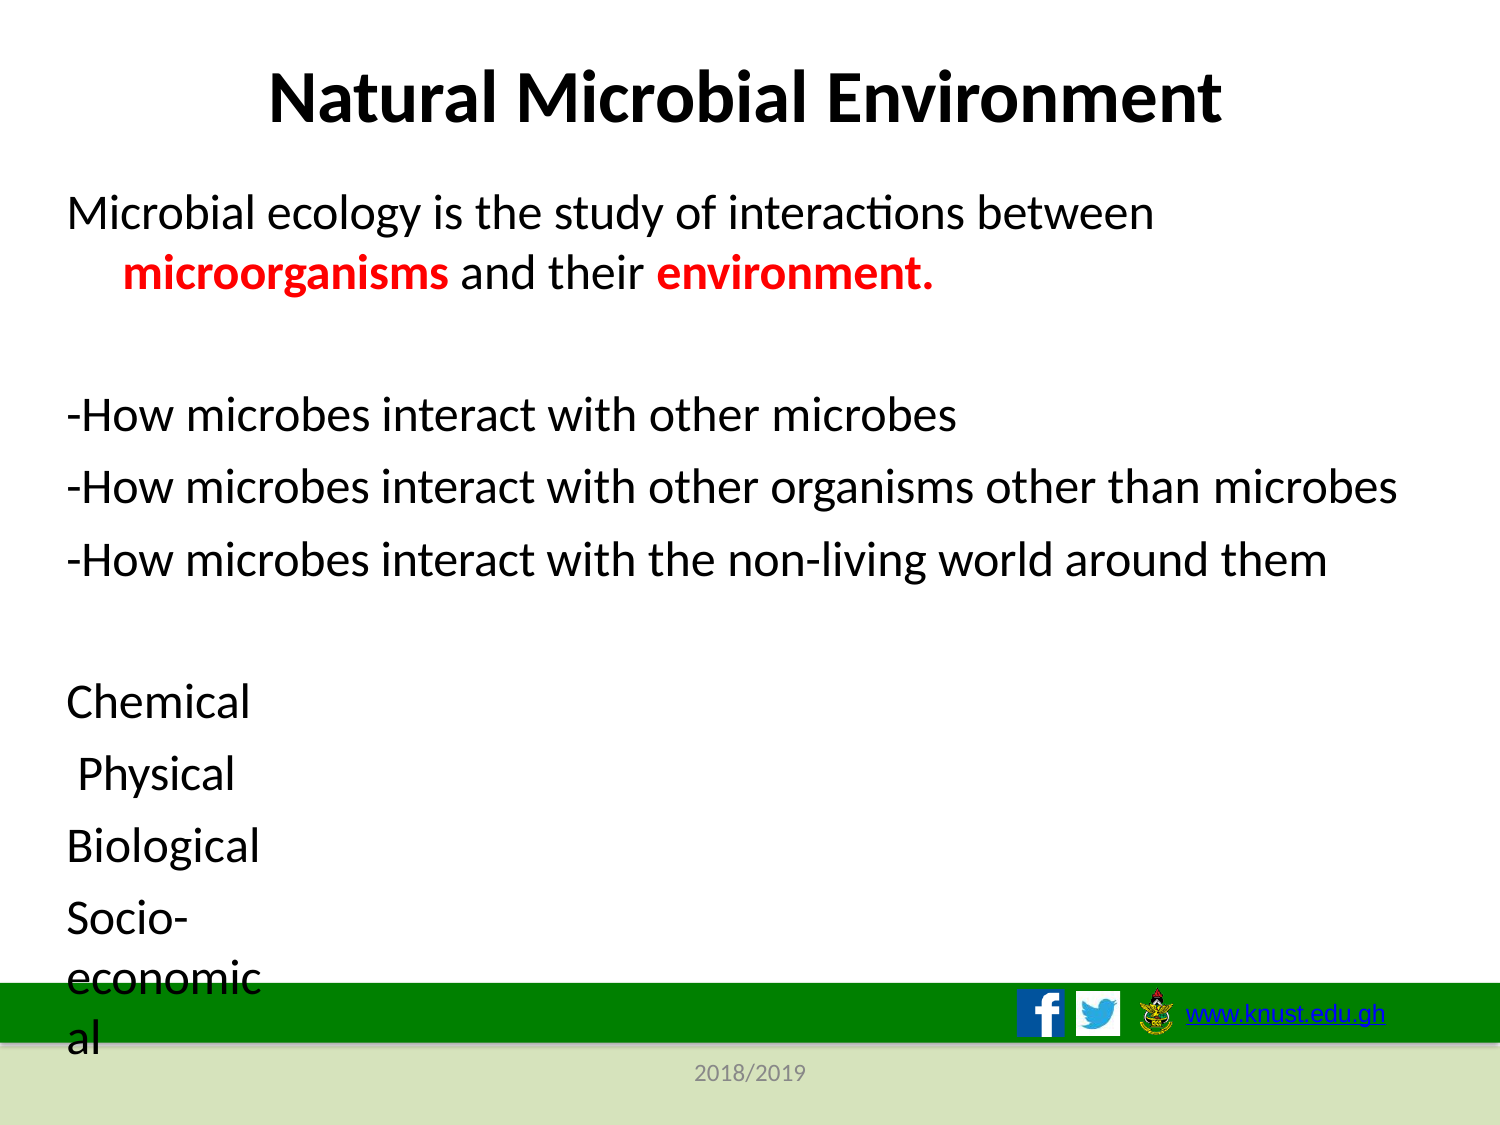

# Natural Microbial Environment
Microbial ecology is the study of interactions between
microorganisms and their environment.

-How microbes interact with other microbes
-How microbes interact with other organisms other than microbes
-How microbes interact with the non-living world around them

Chemical  Physical  Biological
Socio-economical

www.knust.edu.gh
2018/2019